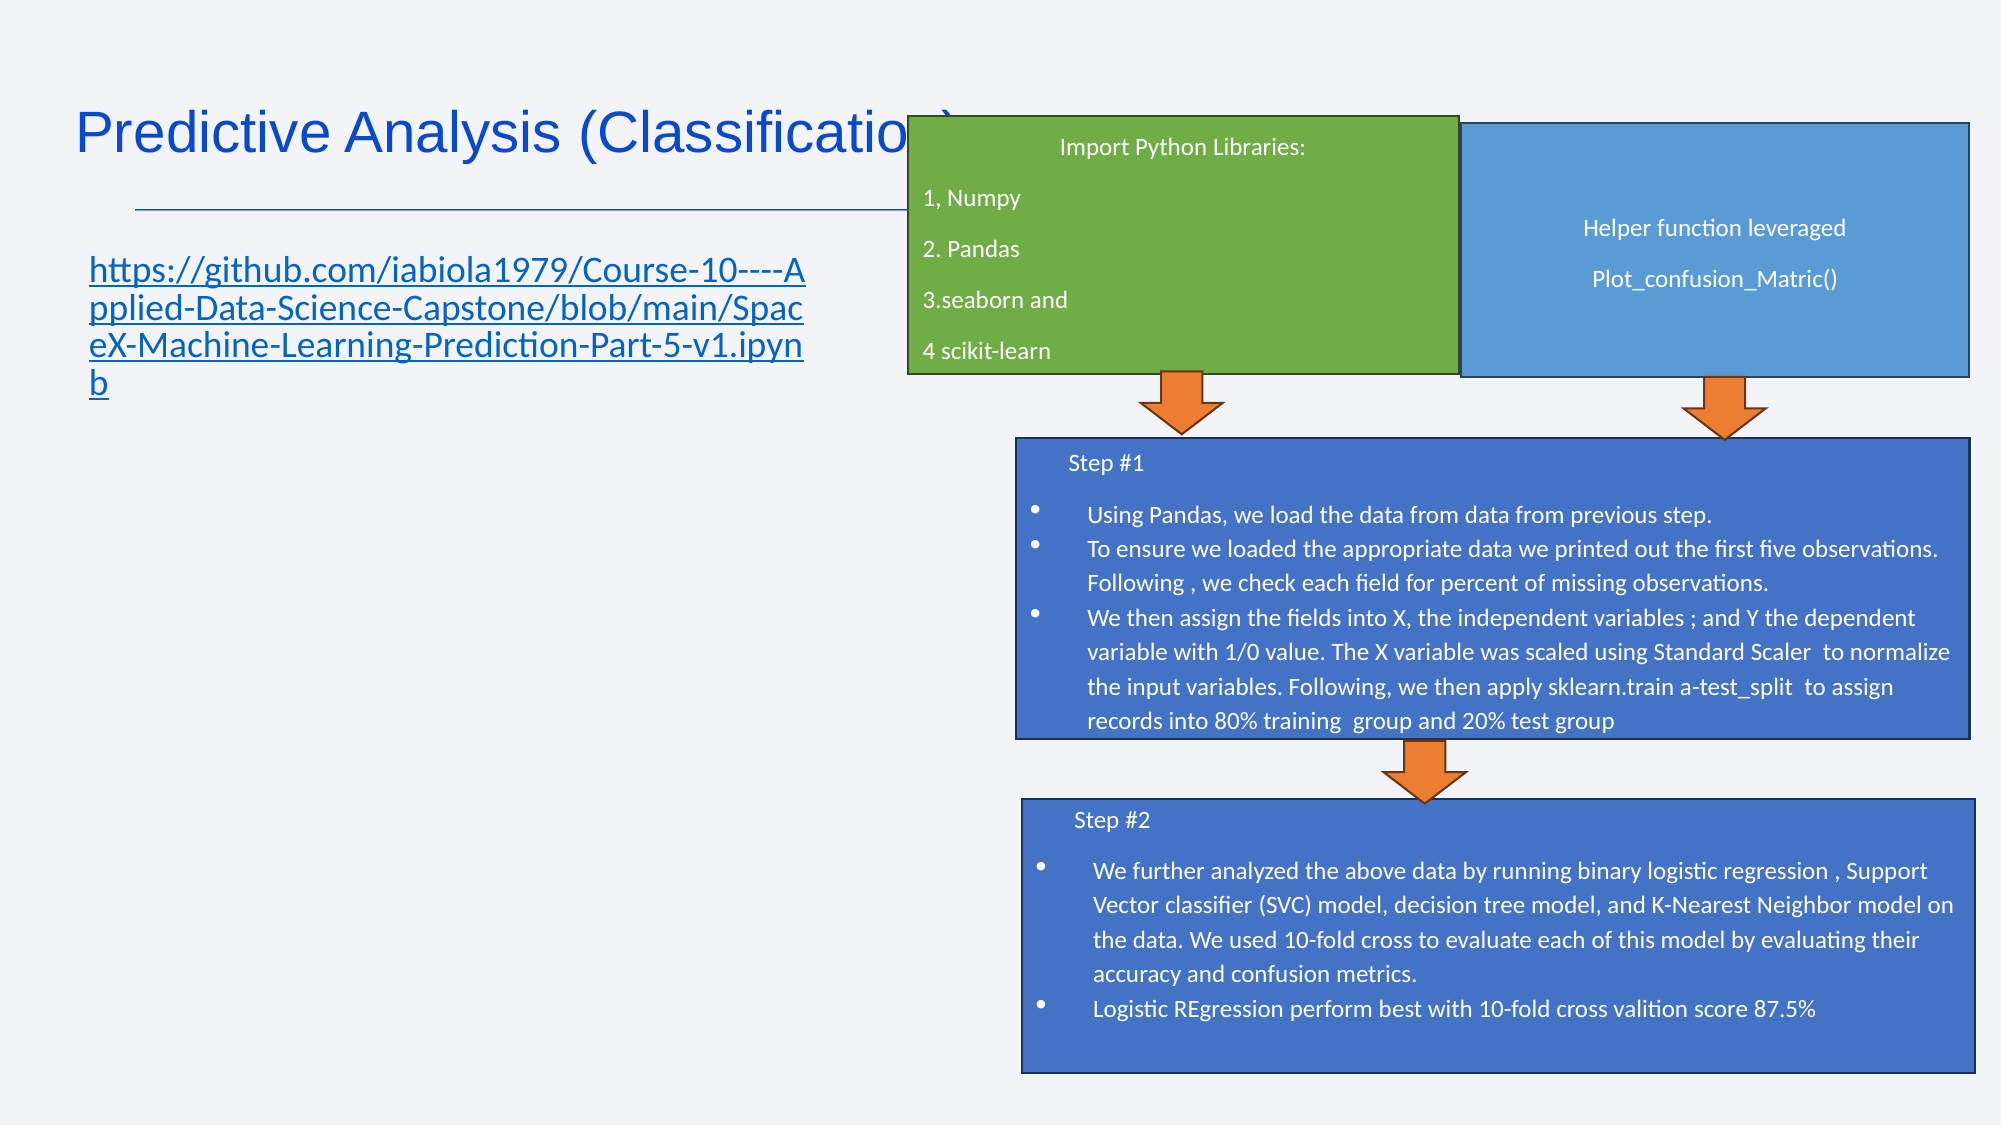

Predictive Analysis (Classification)
Import Python Libraries:
1, Numpy
2. Pandas
3.seaborn and
4 scikit-learn

Step #1
Using Pandas, we load the data from data from previous step.
To ensure we loaded the appropriate data we printed out the first five observations.  Following , we check each field for percent of missing observations.
We then assign the fields into X, the independent variables ; and Y the dependent variable with 1/0 value. The X variable was scaled using Standard Scaler  to normalize the input variables. Following, we then apply sklearn.train a-test_split  to assign records into 80% training  group and 20% test group

Step #2
We further analyzed the above data by running binary logistic regression , Support Vector classifier (SVC) model, decision tree model, and K-Nearest Neighbor model on the data. We used 10-fold cross to evaluate each of this model by evaluating their accuracy and confusion metrics.
Logistic REgression perform best with 10-fold cross valition score 87.5%

Helper function leveraged
Plot_confusion_Matric()

https://github.com/iabiola1979/Course-10----Applied-Data-Science-Capstone/blob/main/SpaceX-Machine-Learning-Prediction-Part-5-v1.ipynb
15